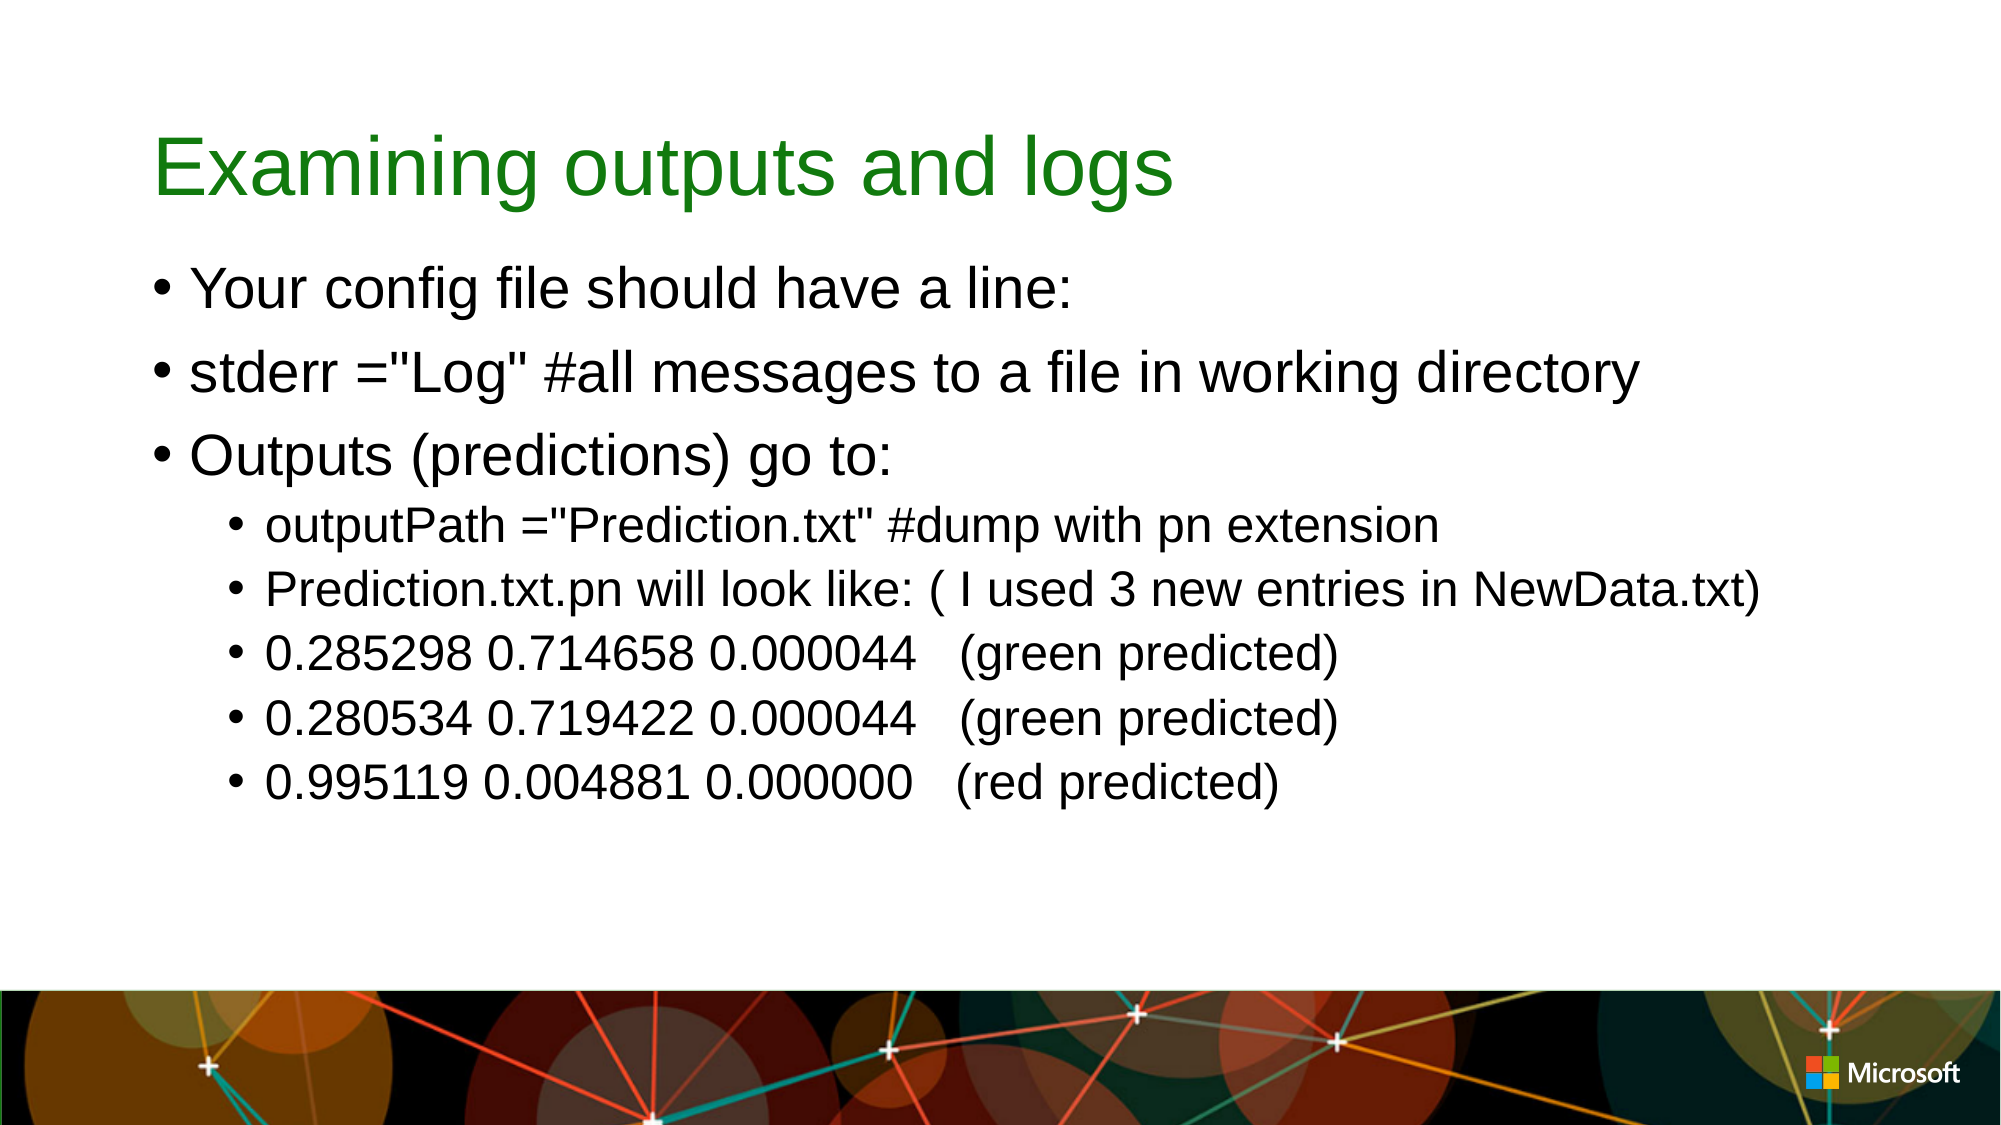

# Examining outputs and logs
Your config file should have a line:
stderr ="Log" #all messages to a file in working directory
Outputs (predictions) go to:
outputPath ="Prediction.txt" #dump with pn extension
Prediction.txt.pn will look like: ( I used 3 new entries in NewData.txt)
0.285298 0.714658 0.000044   (green predicted)
0.280534 0.719422 0.000044   (green predicted)
0.995119 0.004881 0.000000   (red predicted)